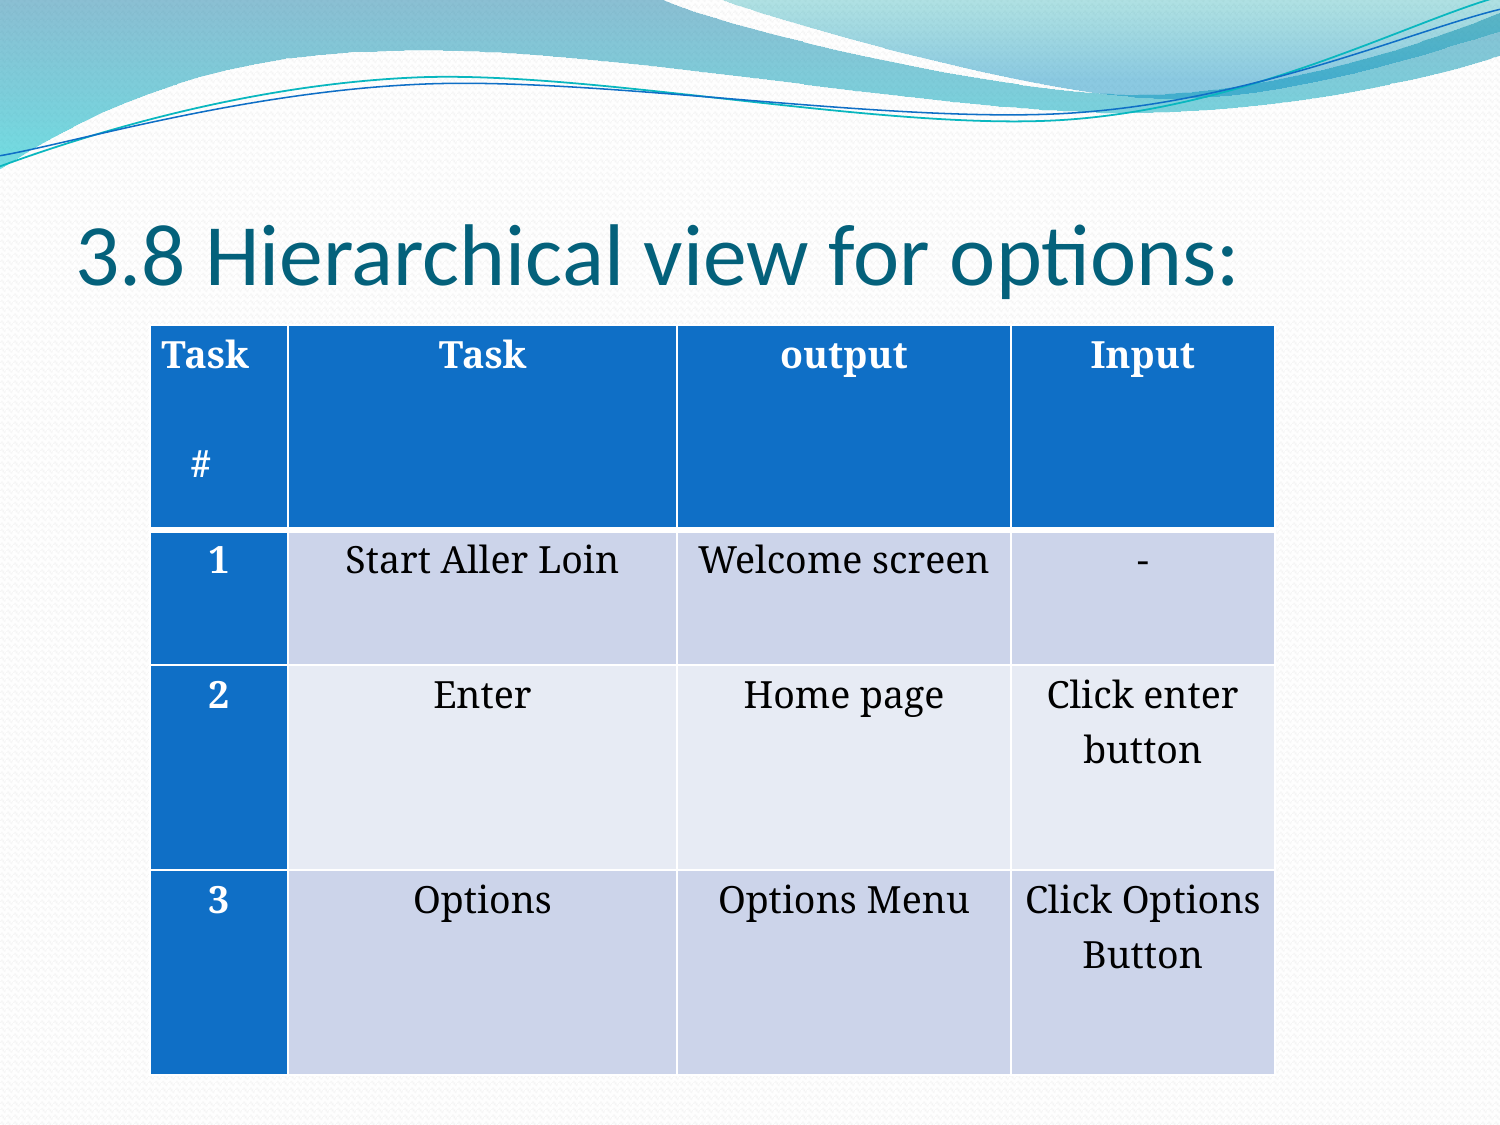

# 3.8 Hierarchical view for options:
| Task # | Task | output | Input |
| --- | --- | --- | --- |
| 1 | Start Aller Loin | Welcome screen | - |
| 2 | Enter | Home page | Click enter button |
| 3 | Options | Options Menu | Click Options Button |